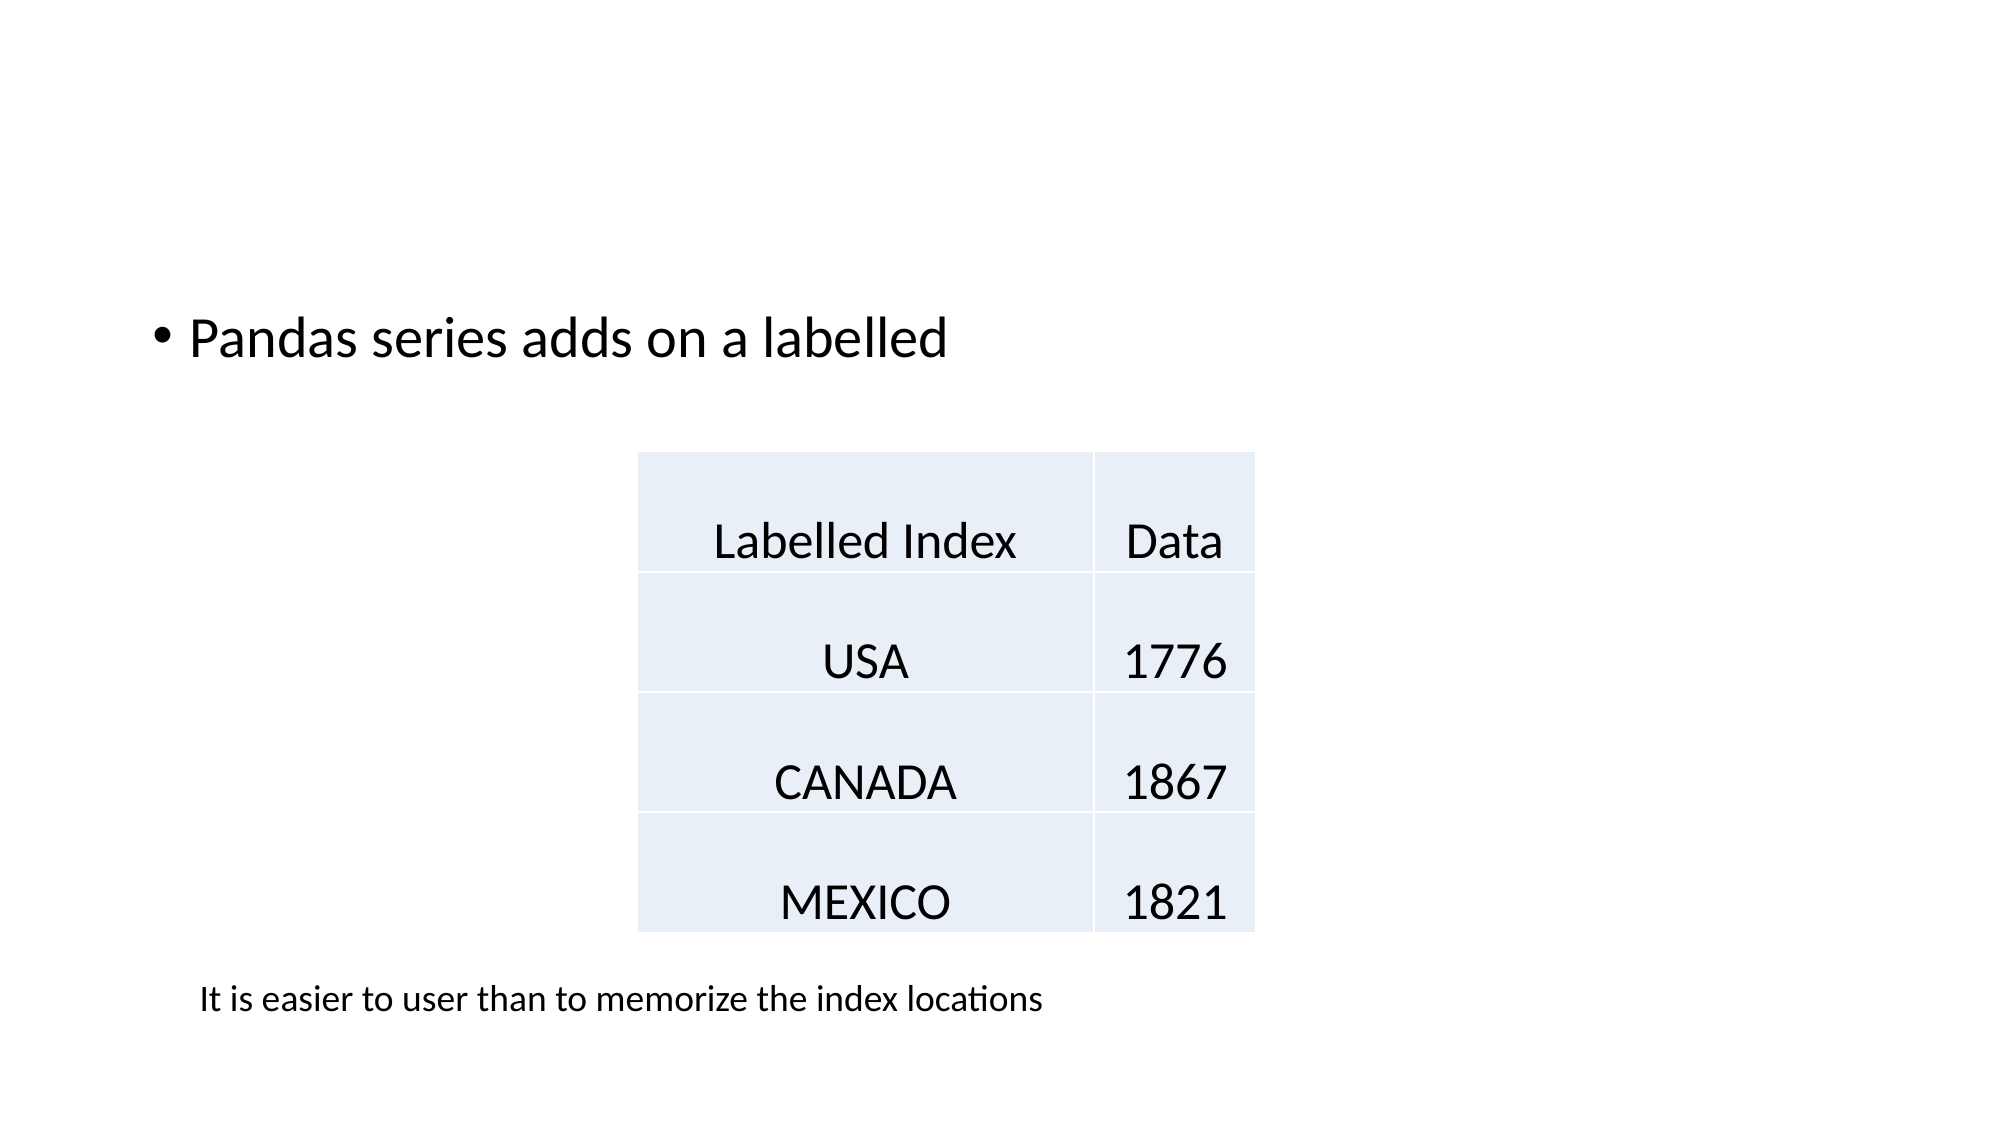

#
Pandas series adds on a labelled

| Labelled Index | Data |
| --- | --- |
| USA | 1776 |
| CANADA | 1867 |
| MEXICO | 1821 |
It is easier to user than to memorize the index locations